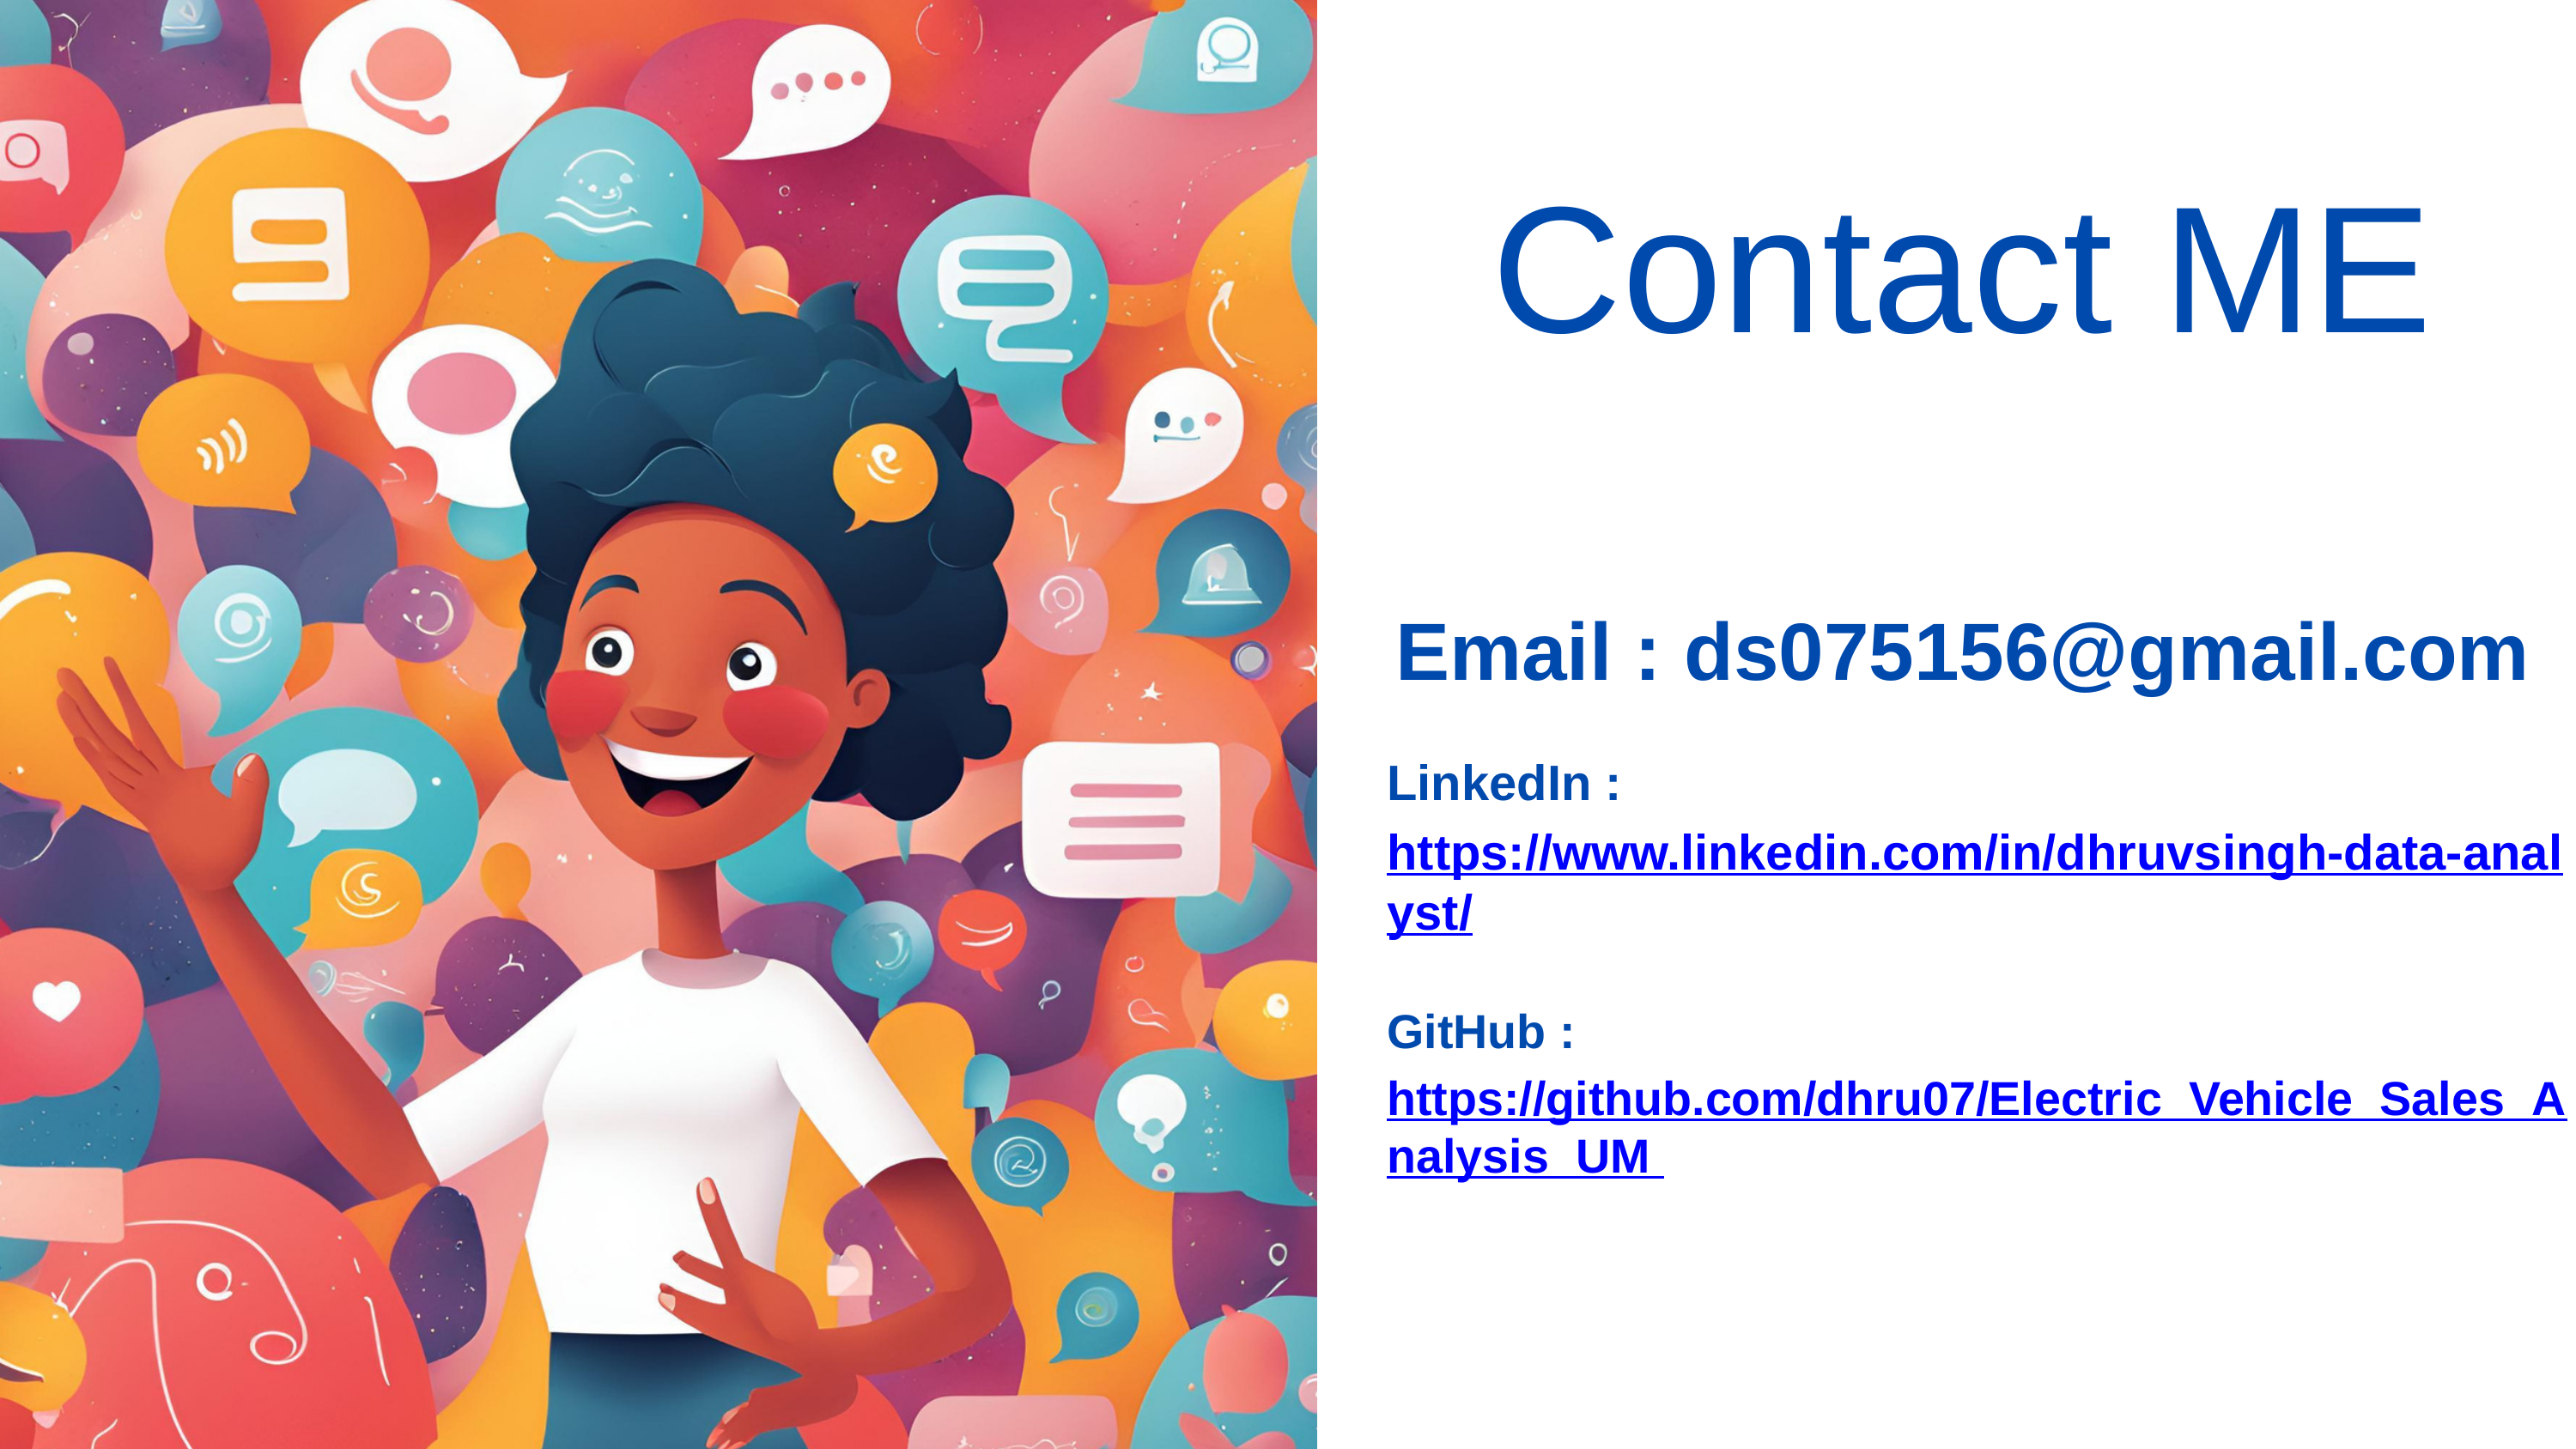

Contact ME
Email : ds075156@gmail.com
LinkedIn : https://www.linkedin.com/in/dhruvsingh-data-analyst/
GitHub : https://github.com/dhru07/Electric_Vehicle_Sales_Analysis_UM